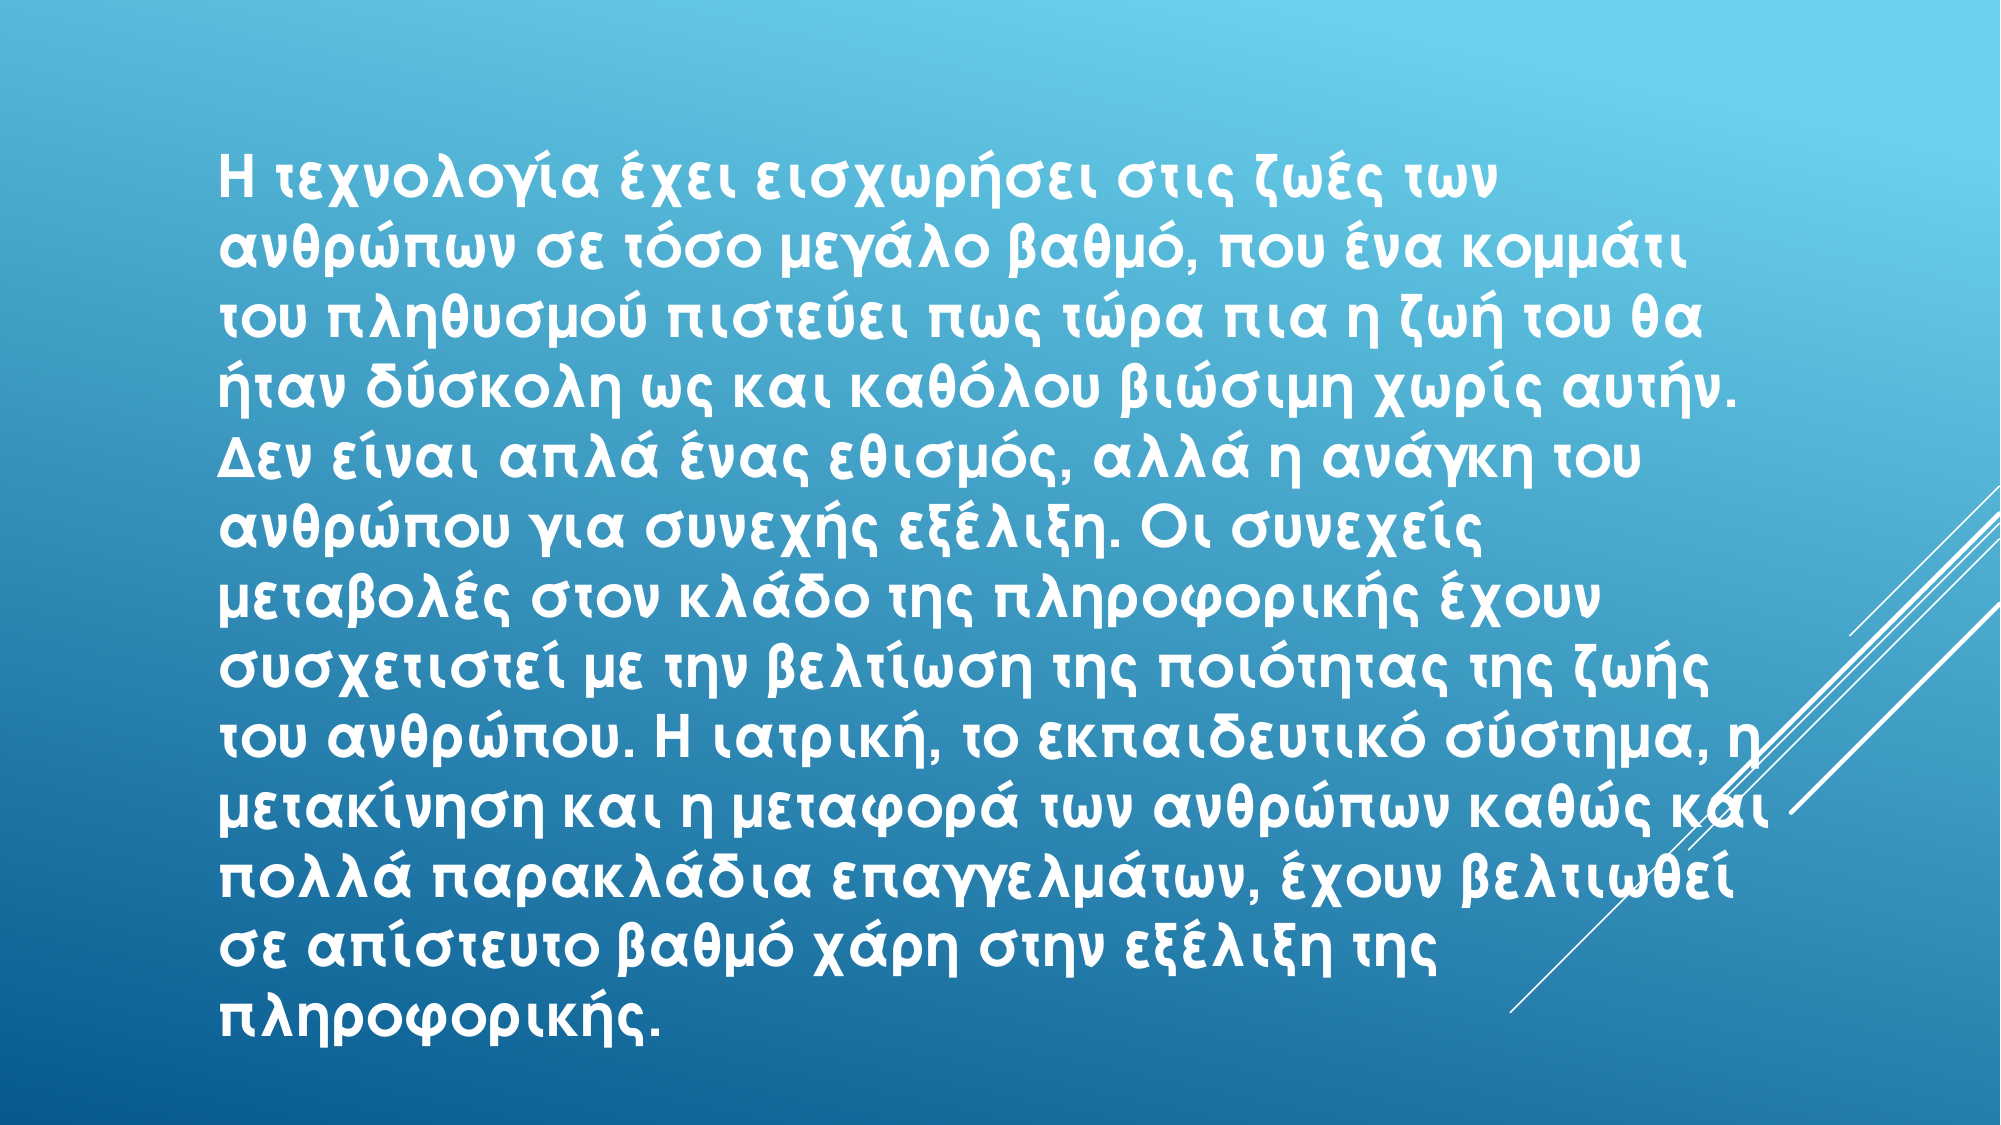

Η τεχνολογία έχει εισχωρήσει στις ζωές των ανθρώπων σε τόσο μεγάλο βαθμό, που ένα κομμάτι του πληθυσμού πιστεύει πως τώρα πια η ζωή του θα ήταν δύσκολη ως και καθόλου βιώσιμη χωρίς αυτήν. Δεν είναι απλά ένας εθισμός, αλλά η ανάγκη του ανθρώπου για συνεχής εξέλιξη. Οι συνεχείς μεταβολές στον κλάδο της πληροφορικής έχουν συσχετιστεί με την βελτίωση της ποιότητας της ζωής του ανθρώπου. Η ιατρική, το εκπαιδευτικό σύστημα, η μετακίνηση και η μεταφορά των ανθρώπων καθώς και πολλά παρακλάδια επαγγελμάτων, έχουν βελτιωθεί σε απίστευτο βαθμό χάρη στην εξέλιξη της πληροφορικής.